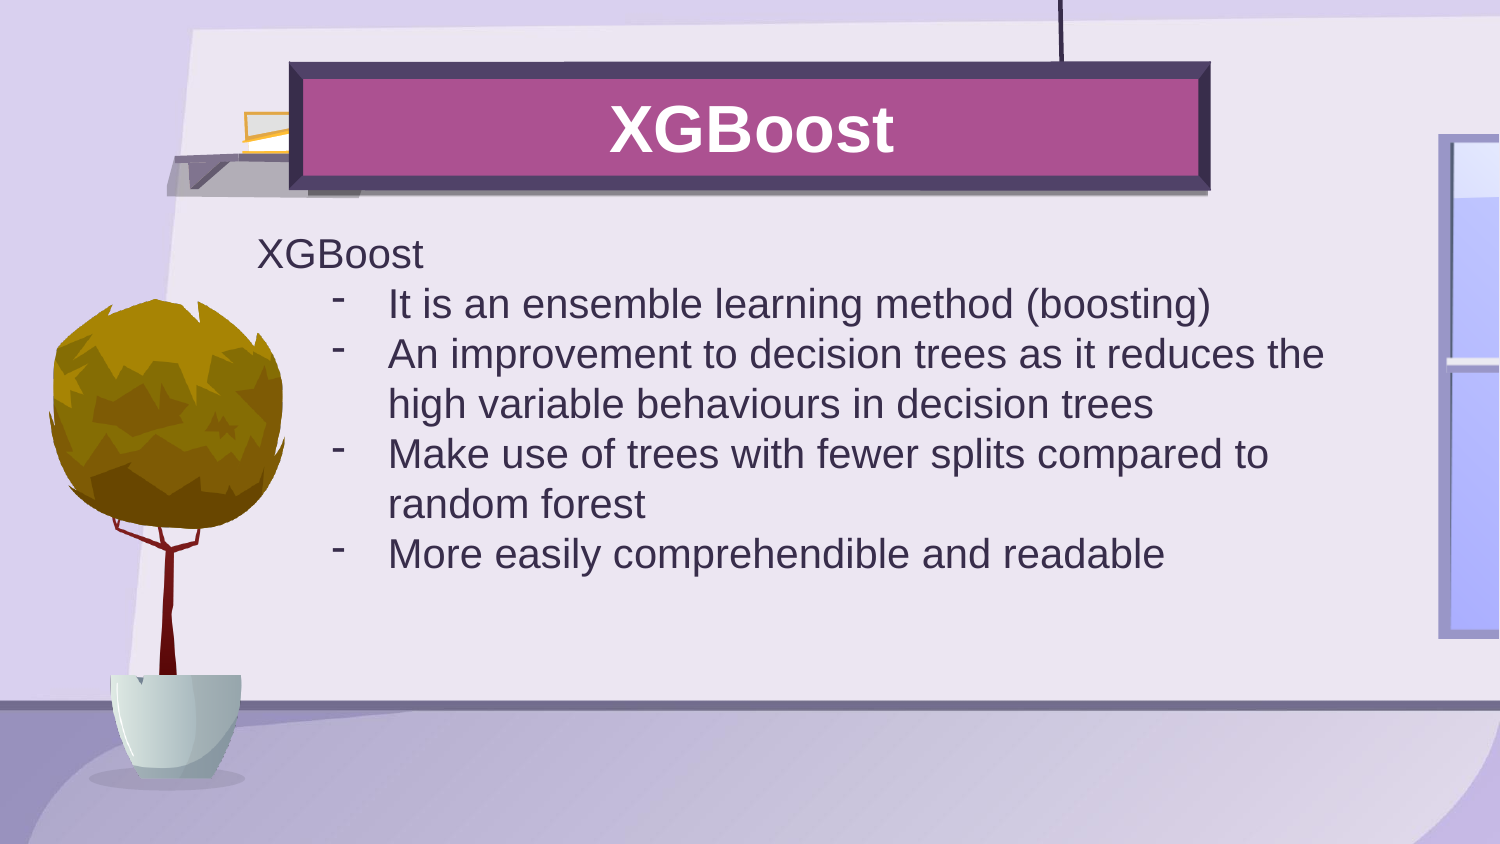

XGBoost
XGBoost
It is an ensemble learning method (boosting)
An improvement to decision trees as it reduces the high variable behaviours in decision trees
Make use of trees with fewer splits compared to random forest
More easily comprehendible and readable